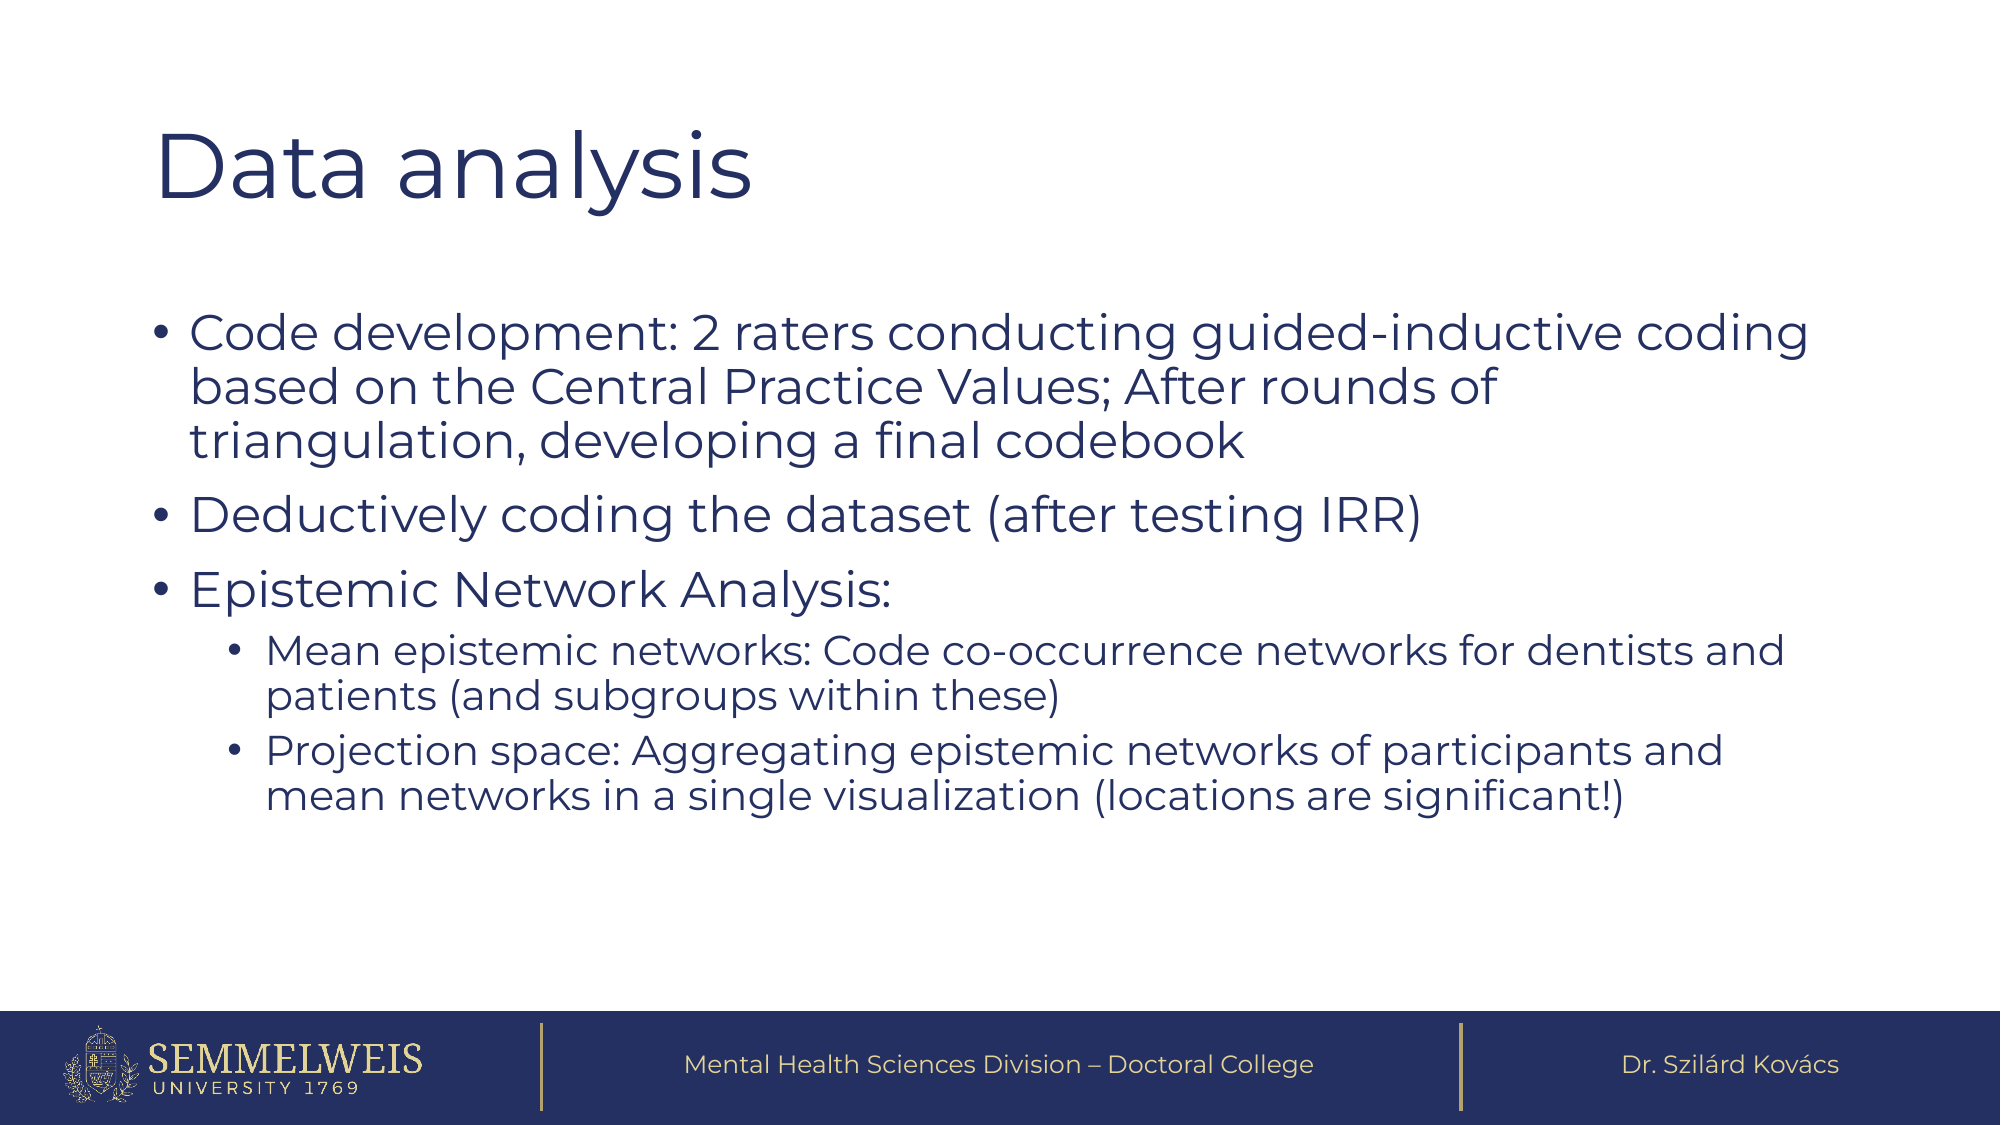

# Data analysis
Code development: 2 raters conducting guided-inductive coding based on the Central Practice Values; After rounds of triangulation, developing a final codebook
Deductively coding the dataset (after testing IRR)
Epistemic Network Analysis:
Mean epistemic networks: Code co-occurrence networks for dentists and patients (and subgroups within these)
Projection space: Aggregating epistemic networks of participants and mean networks in a single visualization (locations are significant!)